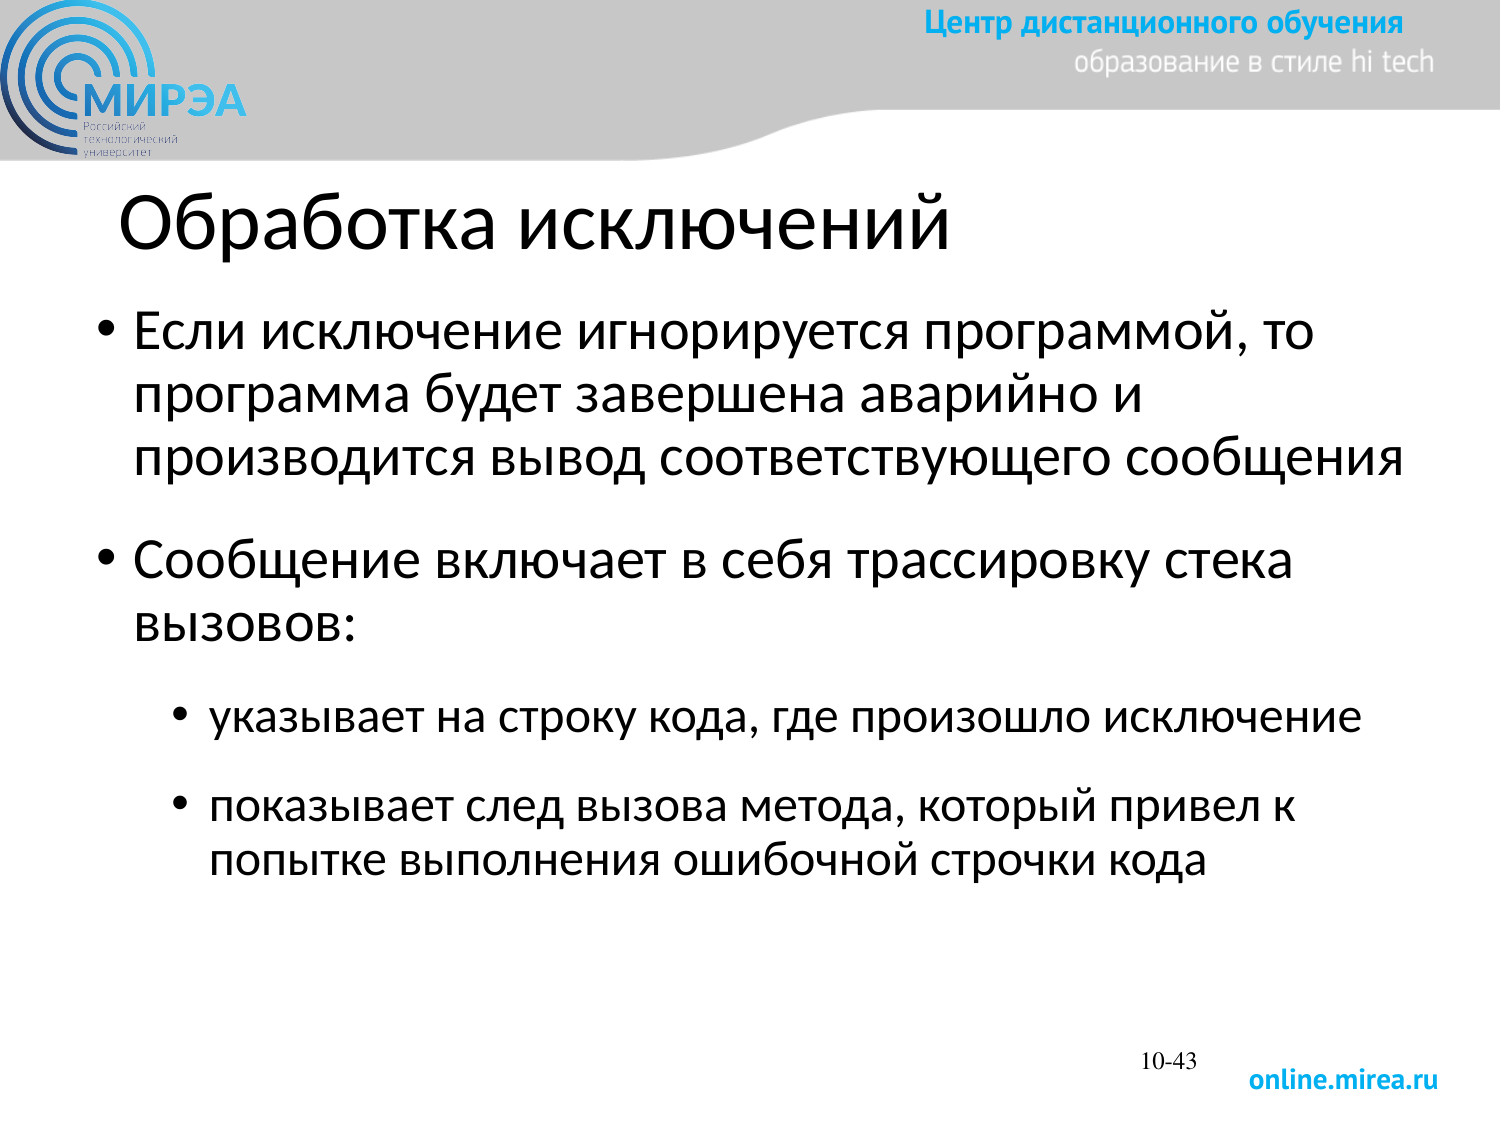

# Обработка исключений
Если исключение игнорируется программой, то программа будет завершена аварийно и производится вывод соответствующего сообщения
Сообщение включает в себя трассировку стека вызовов:
указывает на строку кода, где произошло исключение
показывает след вызова метода, который привел к попытке выполнения ошибочной строчки кода

10-43